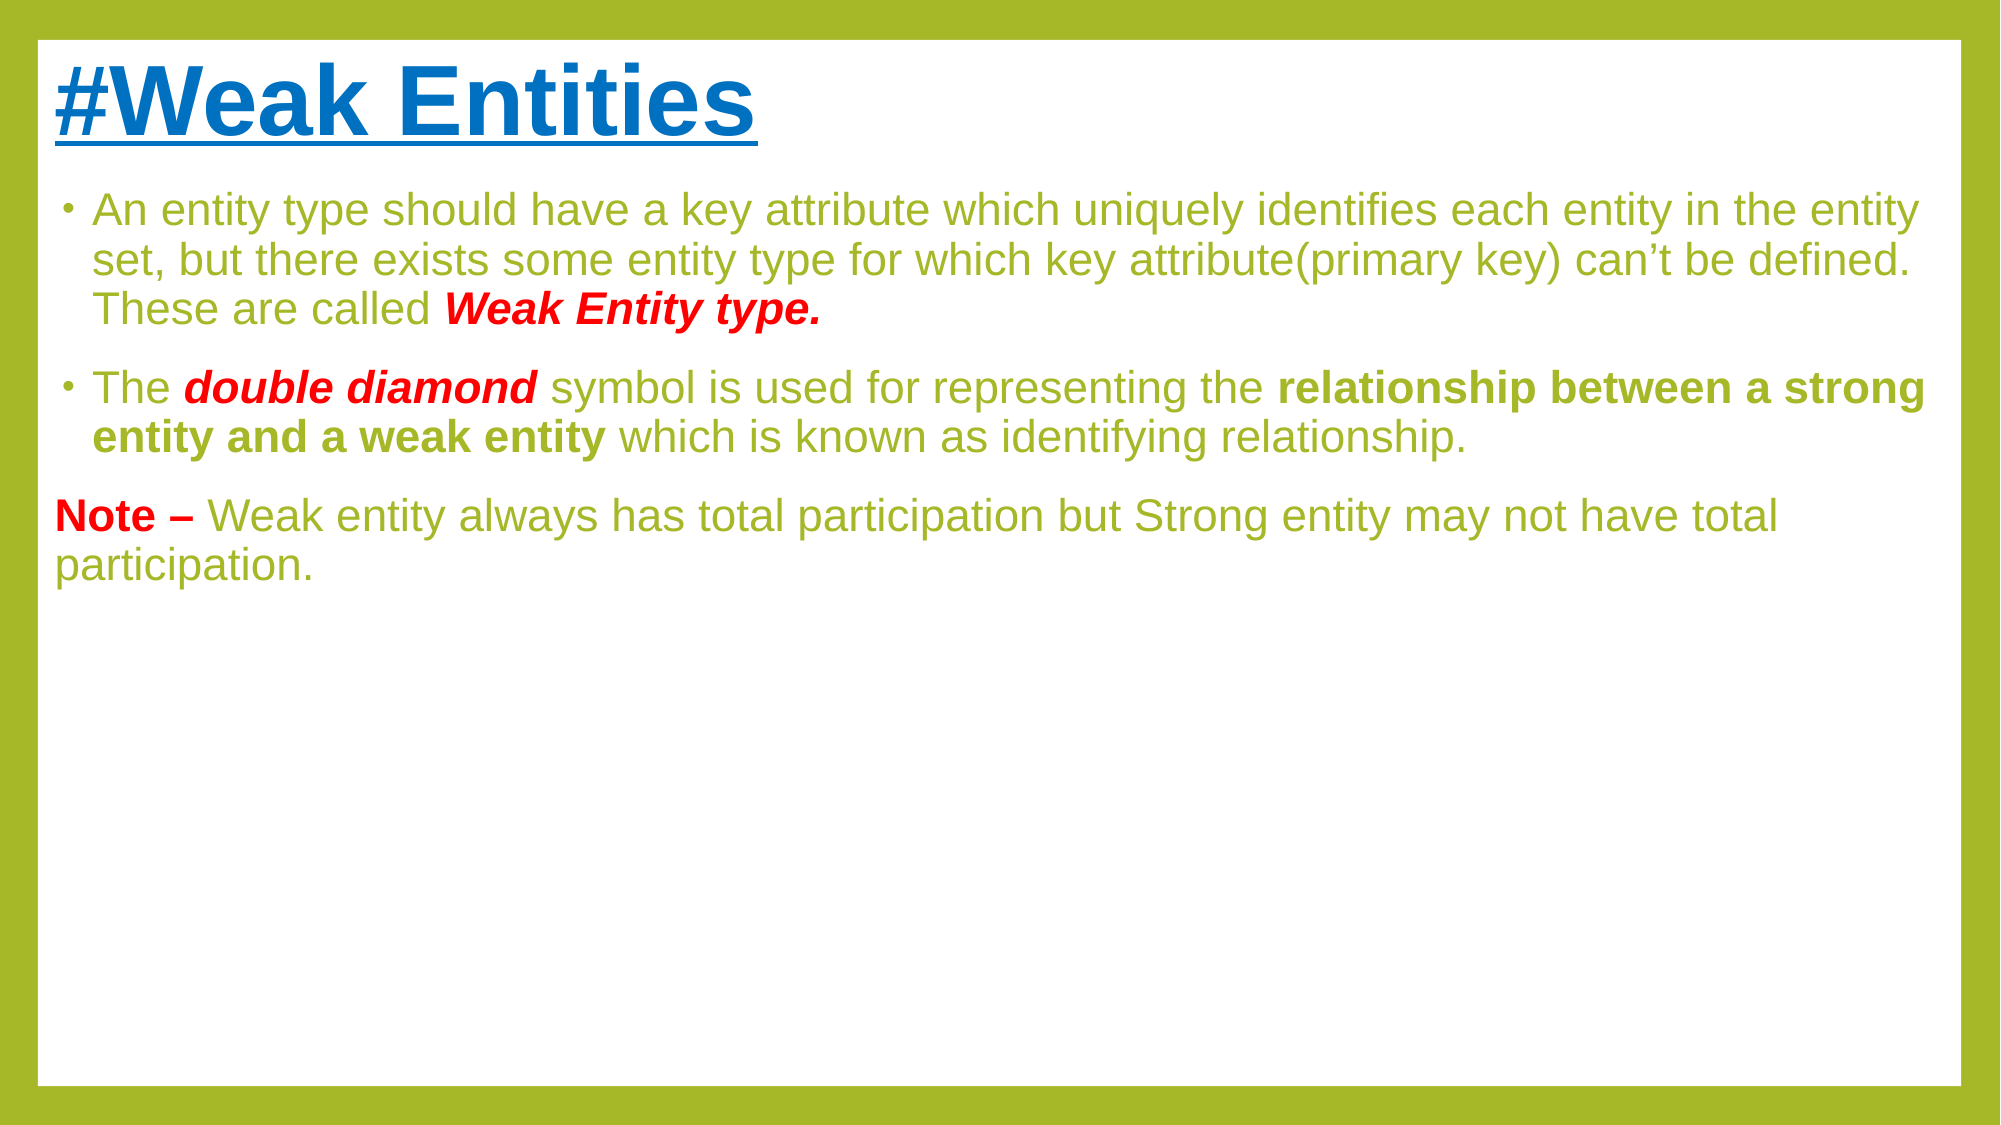

#Weak Entities
An entity type should have a key attribute which uniquely identifies each entity in the entity set, but there exists some entity type for which key attribute(primary key) can’t be defined. These are called Weak Entity type.
The double diamond symbol is used for representing the relationship between a strong entity and a weak entity which is known as identifying relationship.
Note – Weak entity always has total participation but Strong entity may not have total participation.